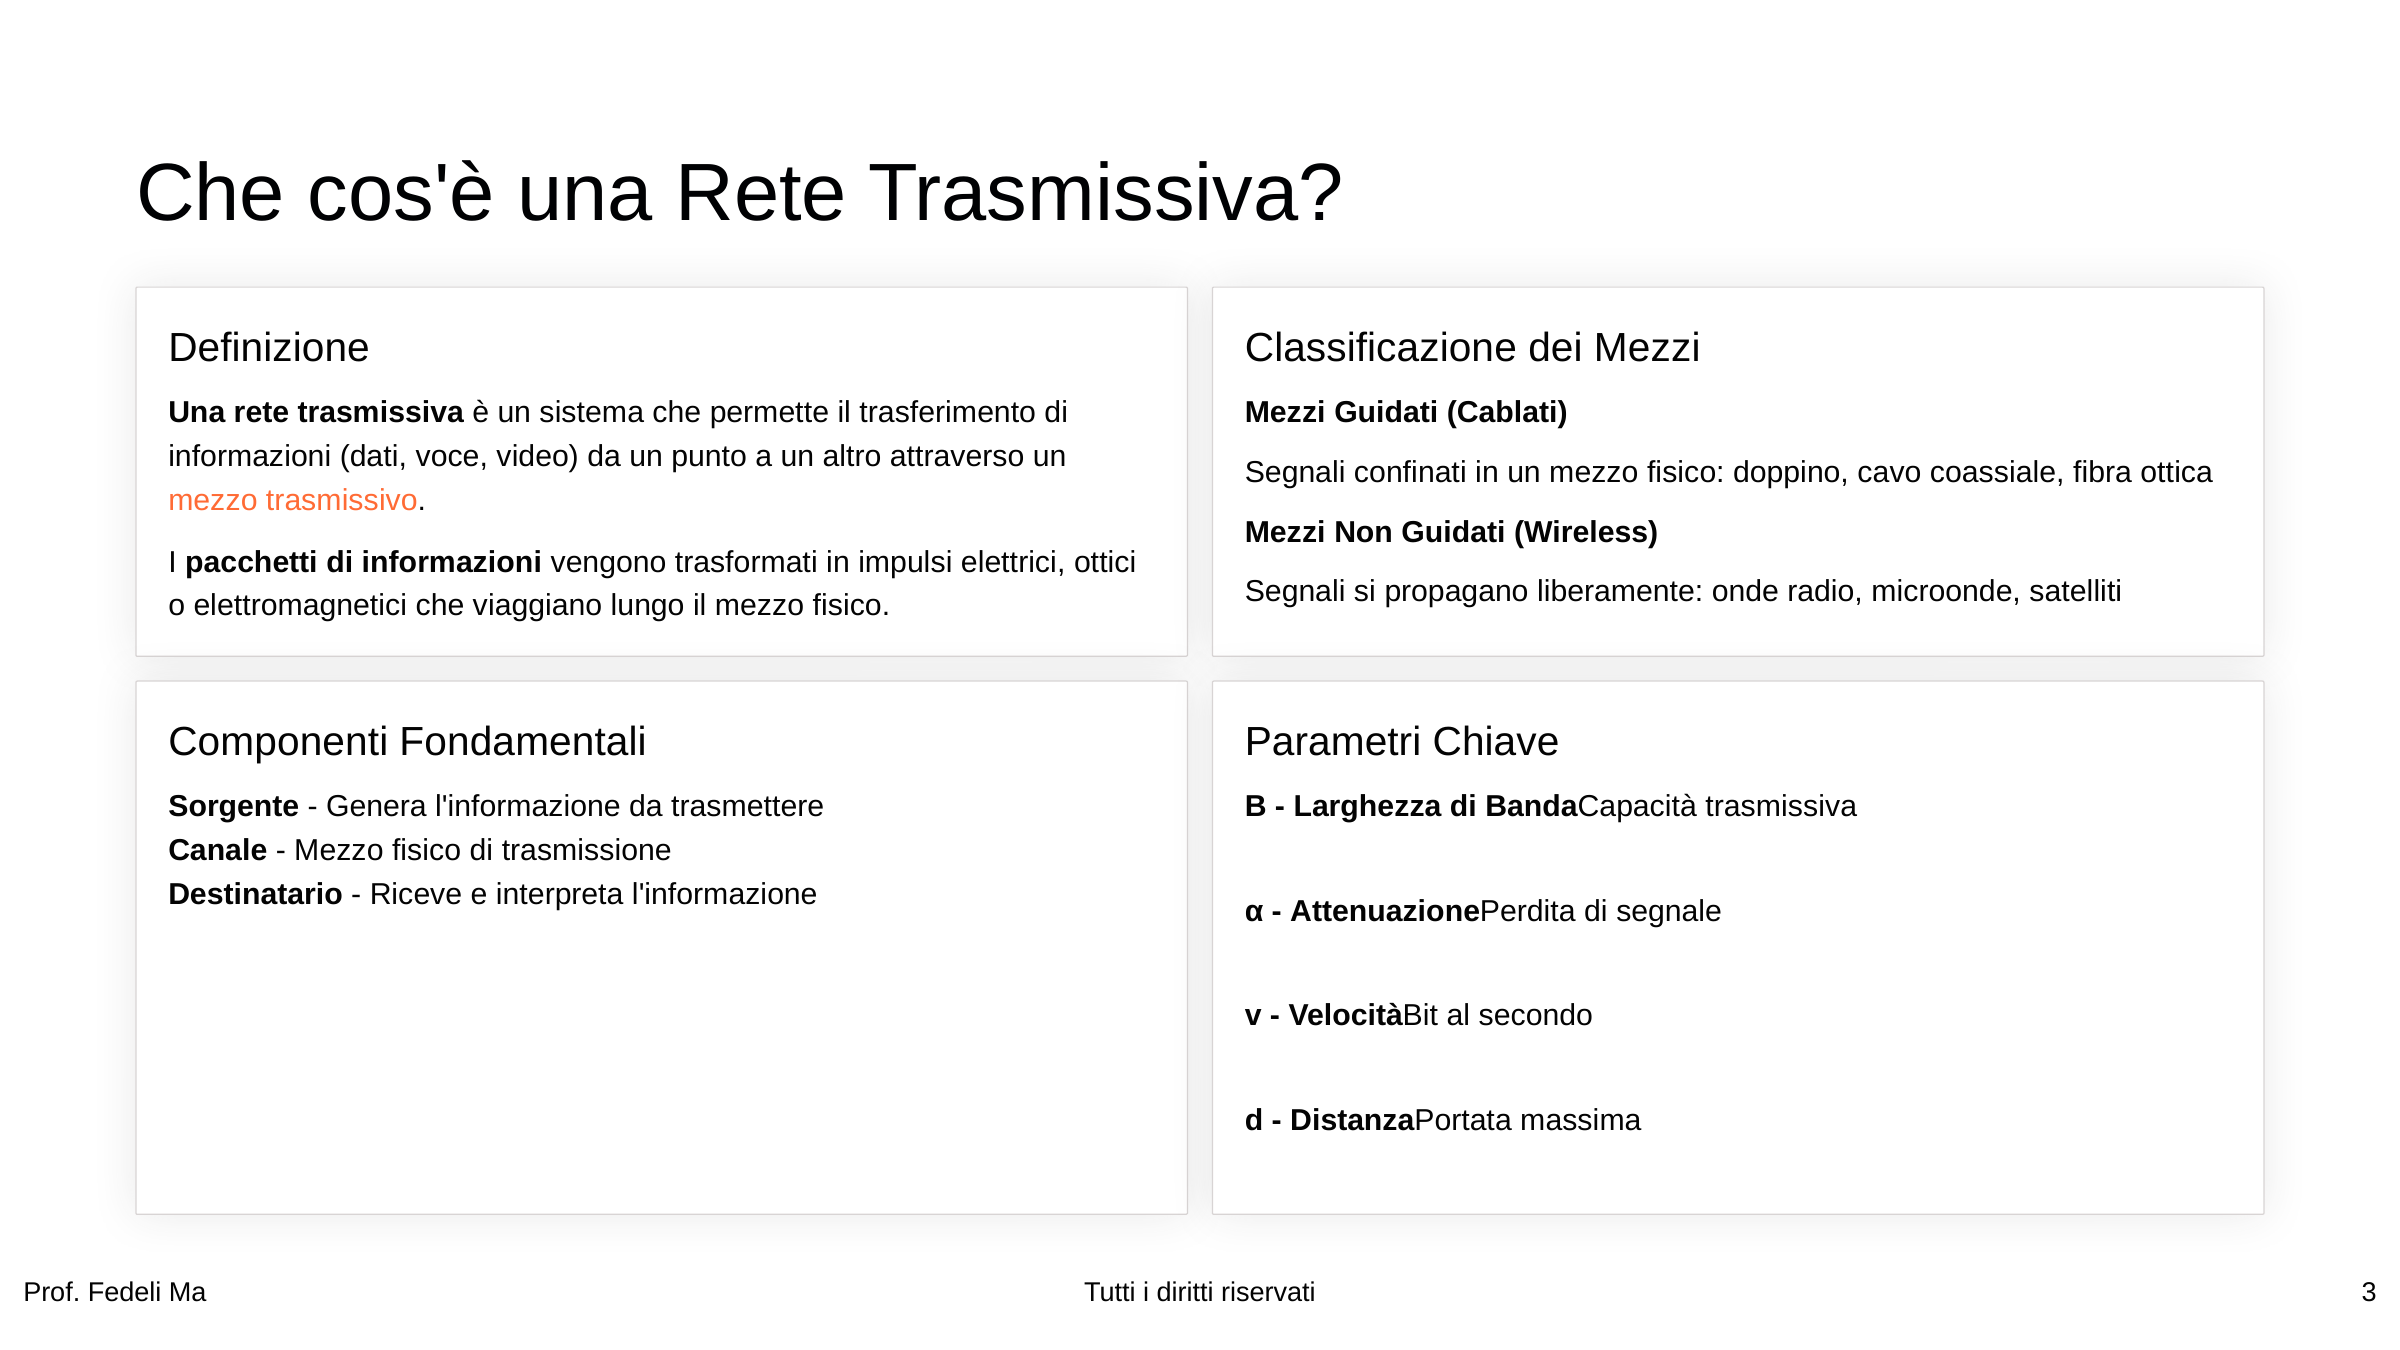

Che cos'è una Rete Trasmissiva?

Definizione
Classificazione dei Mezzi
Una rete trasmissiva è un sistema che permette il trasferimento di informazioni (dati, voce, video) da un punto a un altro attraverso un mezzo trasmissivo.
Mezzi Guidati (Cablati)
Segnali confinati in un mezzo fisico: doppino, cavo coassiale, fibra ottica
Mezzi Non Guidati (Wireless)
I pacchetti di informazioni vengono trasformati in impulsi elettrici, ottici o elettromagnetici che viaggiano lungo il mezzo fisico.
Segnali si propagano liberamente: onde radio, microonde, satelliti

Componenti Fondamentali
Parametri Chiave
Sorgente - Genera l'informazione da trasmettere
Canale - Mezzo fisico di trasmissione
Destinatario - Riceve e interpreta l'informazione
B - Larghezza di BandaCapacità trasmissiva
α - AttenuazionePerdita di segnale
v - VelocitàBit al secondo
d - DistanzaPortata massima
Prof. Fedeli Ma
Tutti i diritti riservati
3